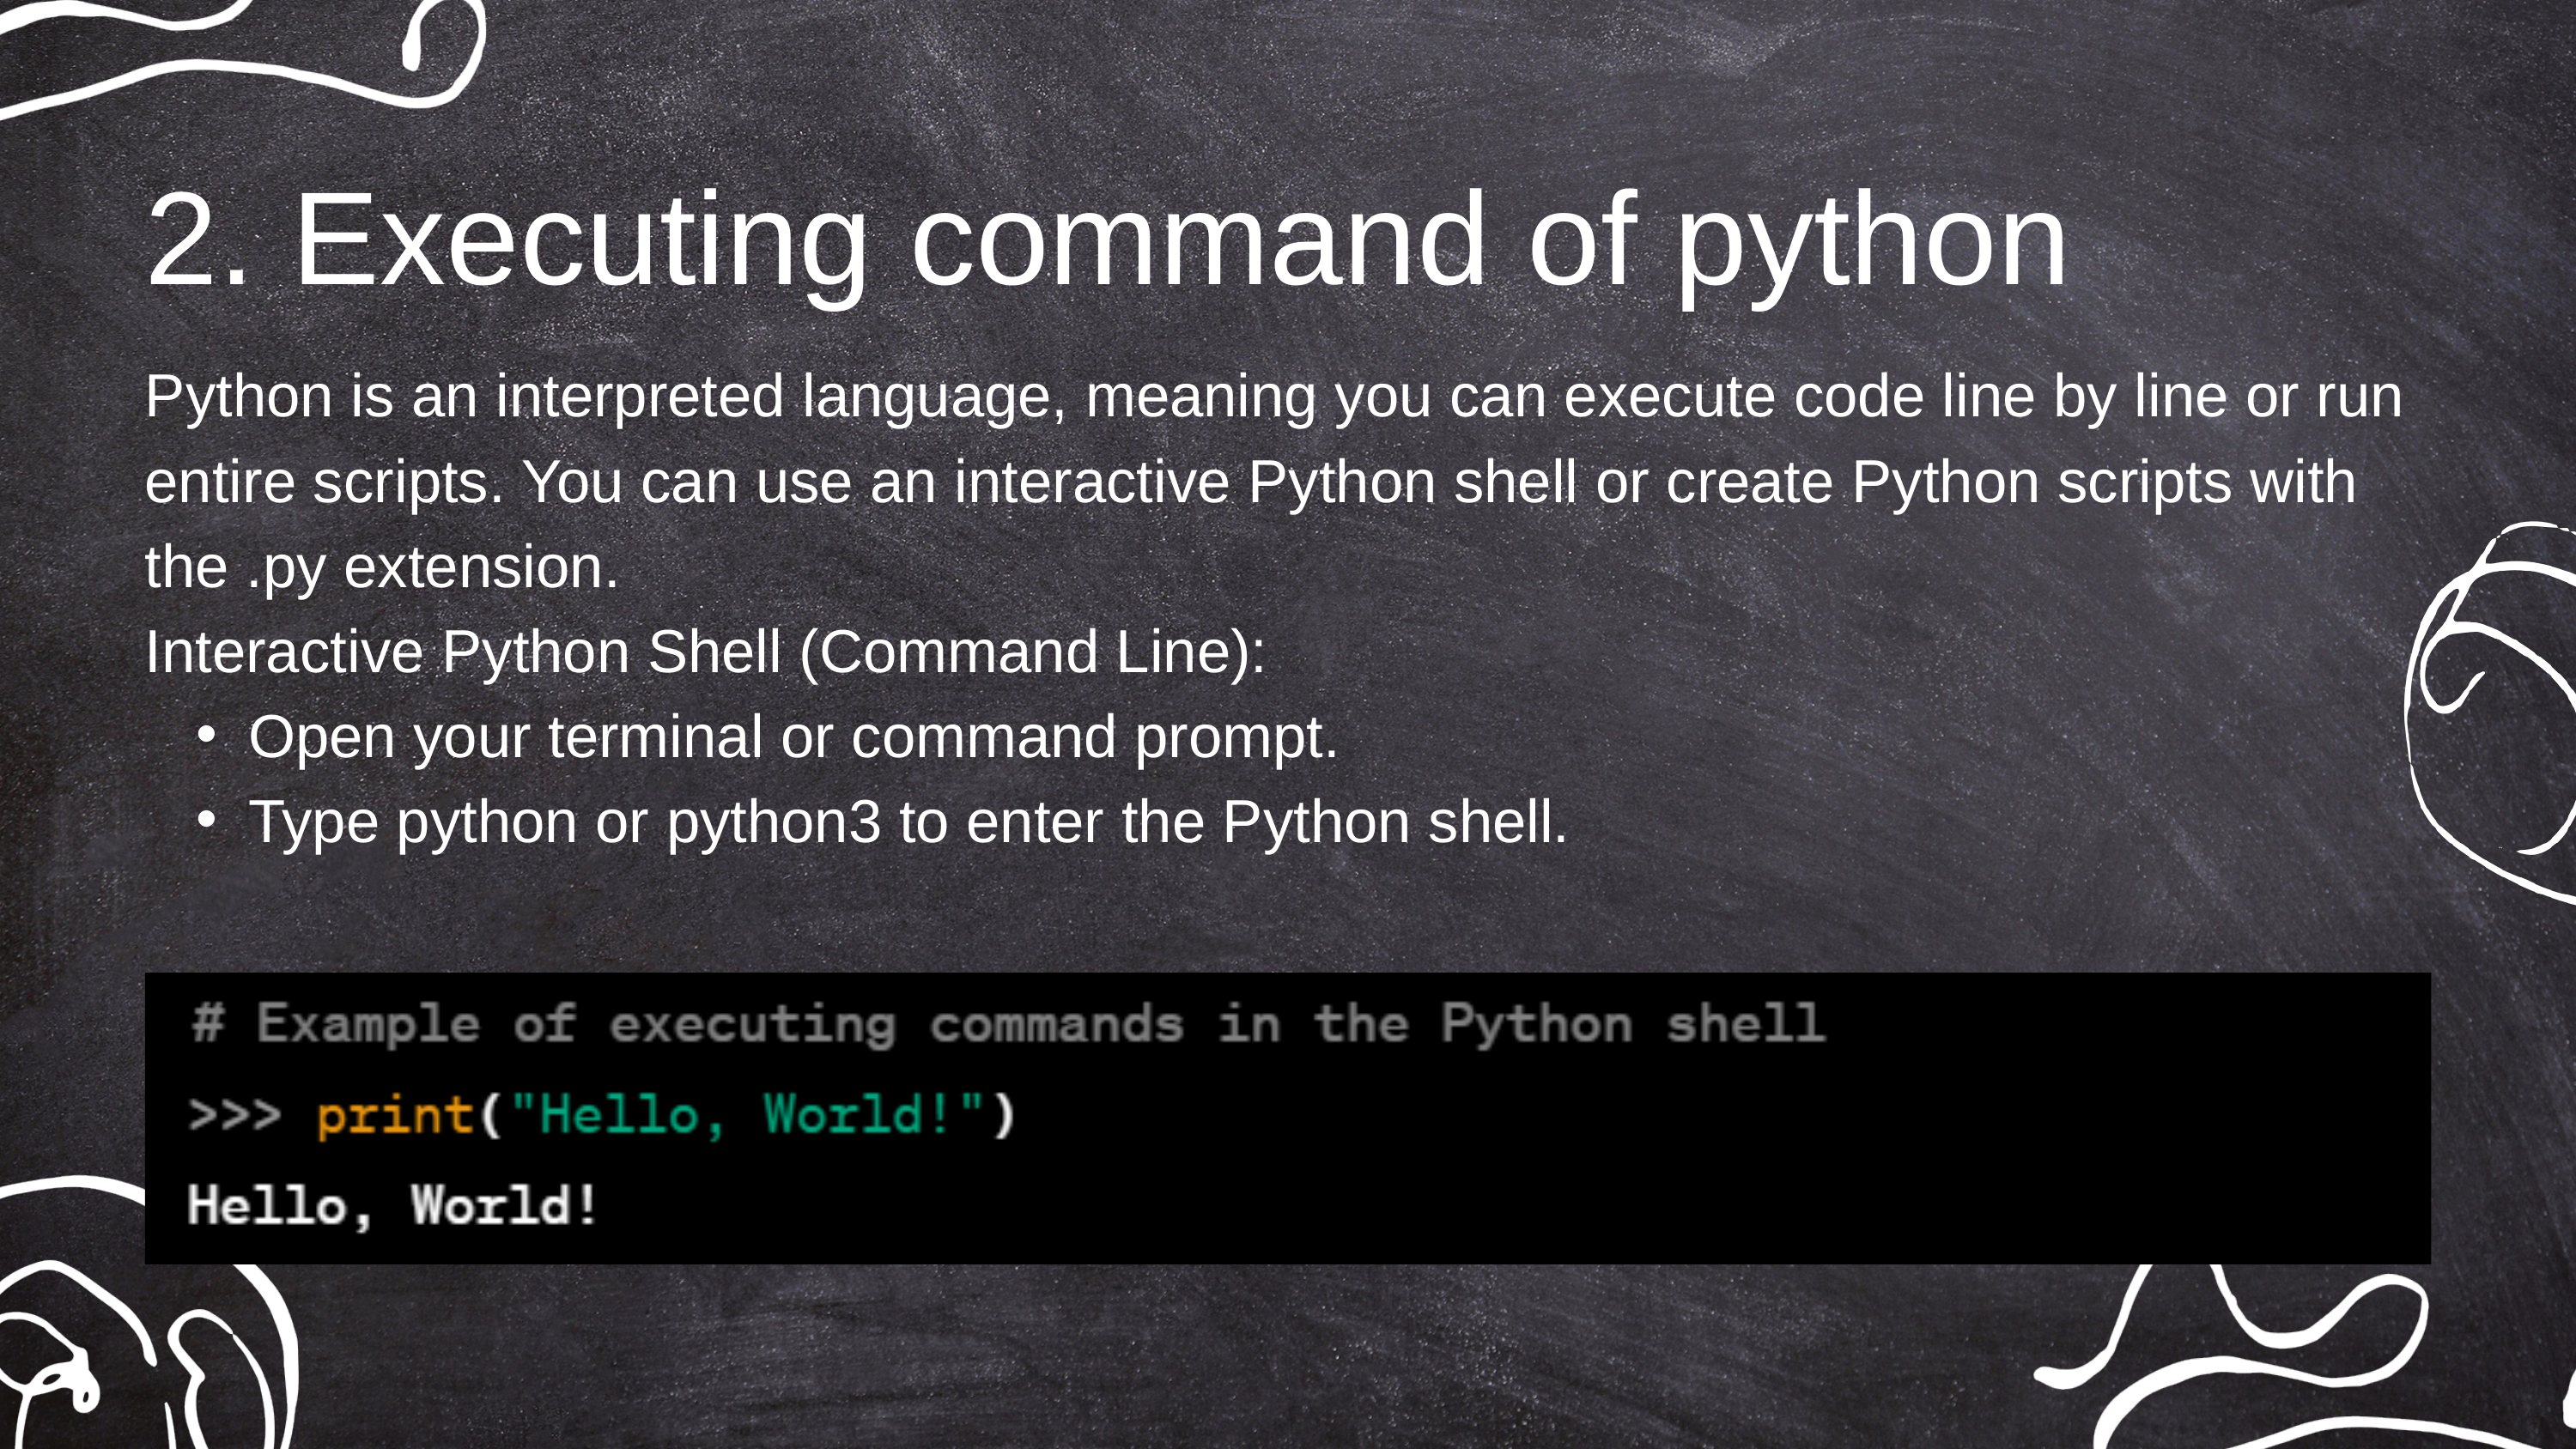

2. Executing command of python
Python is an interpreted language, meaning you can execute code line by line or run entire scripts. You can use an interactive Python shell or create Python scripts with the .py extension.
Interactive Python Shell (Command Line):
Open your terminal or command prompt.
Type python or python3 to enter the Python shell.